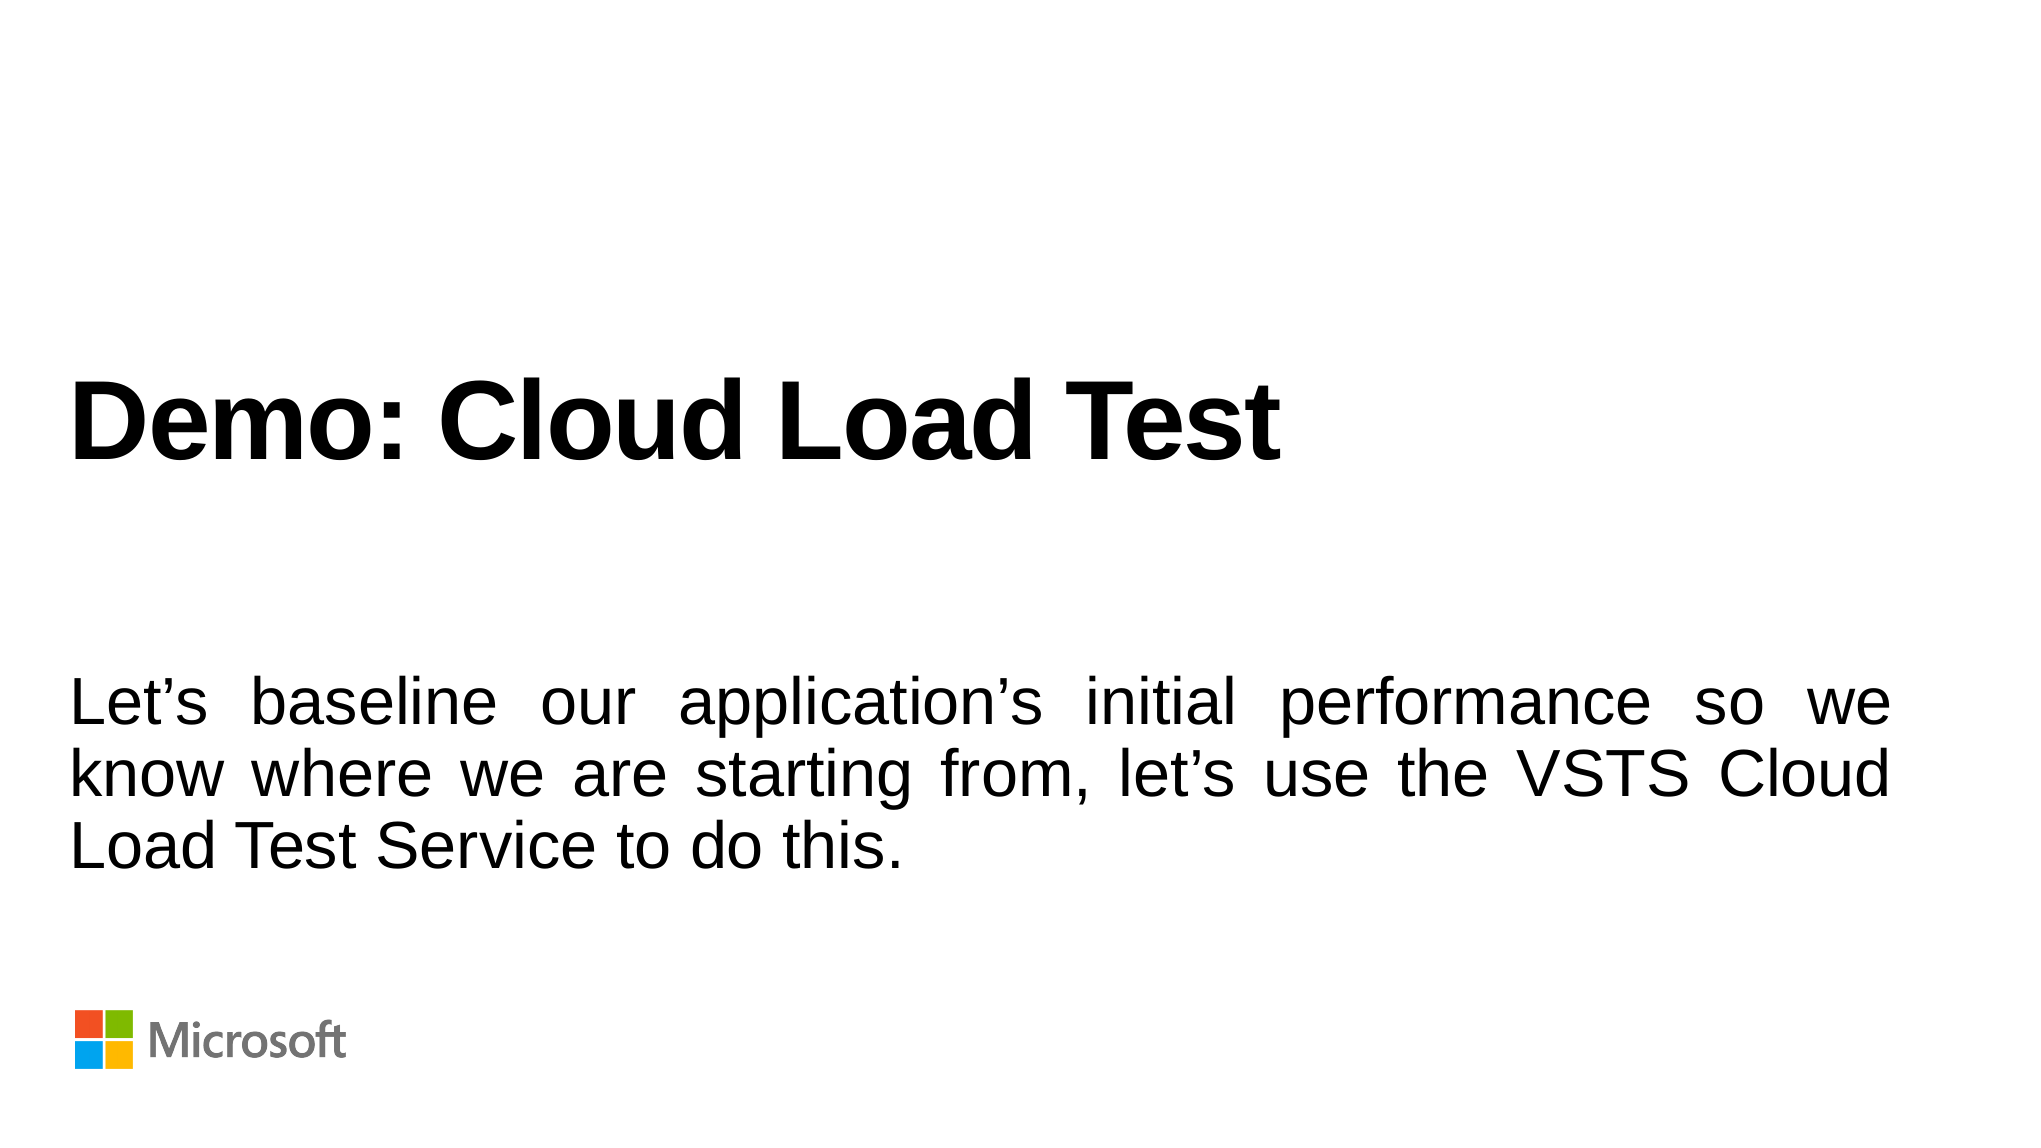

# Demo: Cloud Load Test
Let’s baseline our application’s initial performance so we know where we are starting from, let’s use the VSTS Cloud Load Test Service to do this.